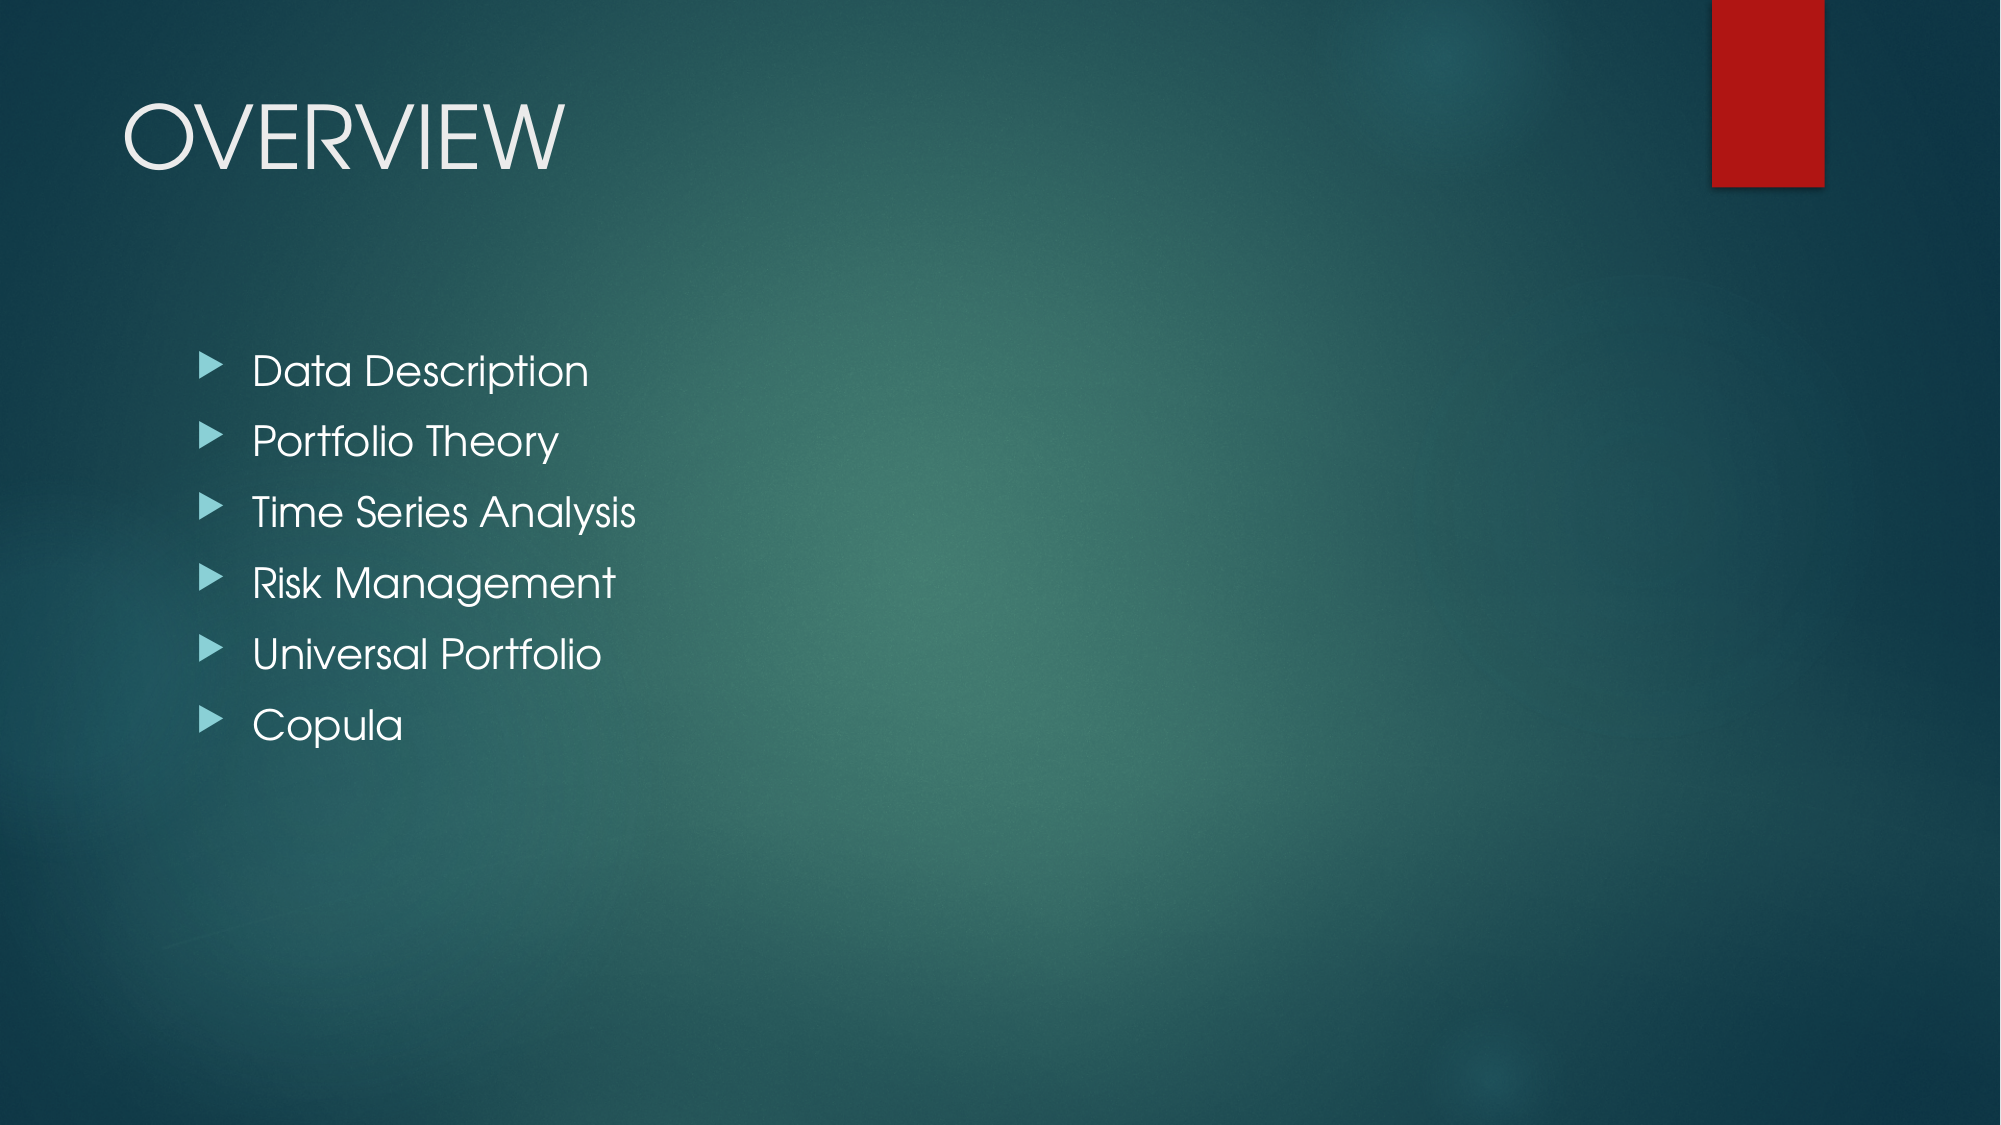

# OVERVIEW
Data Description
Portfolio Theory
Time Series Analysis
Risk Management
Universal Portfolio
Copula